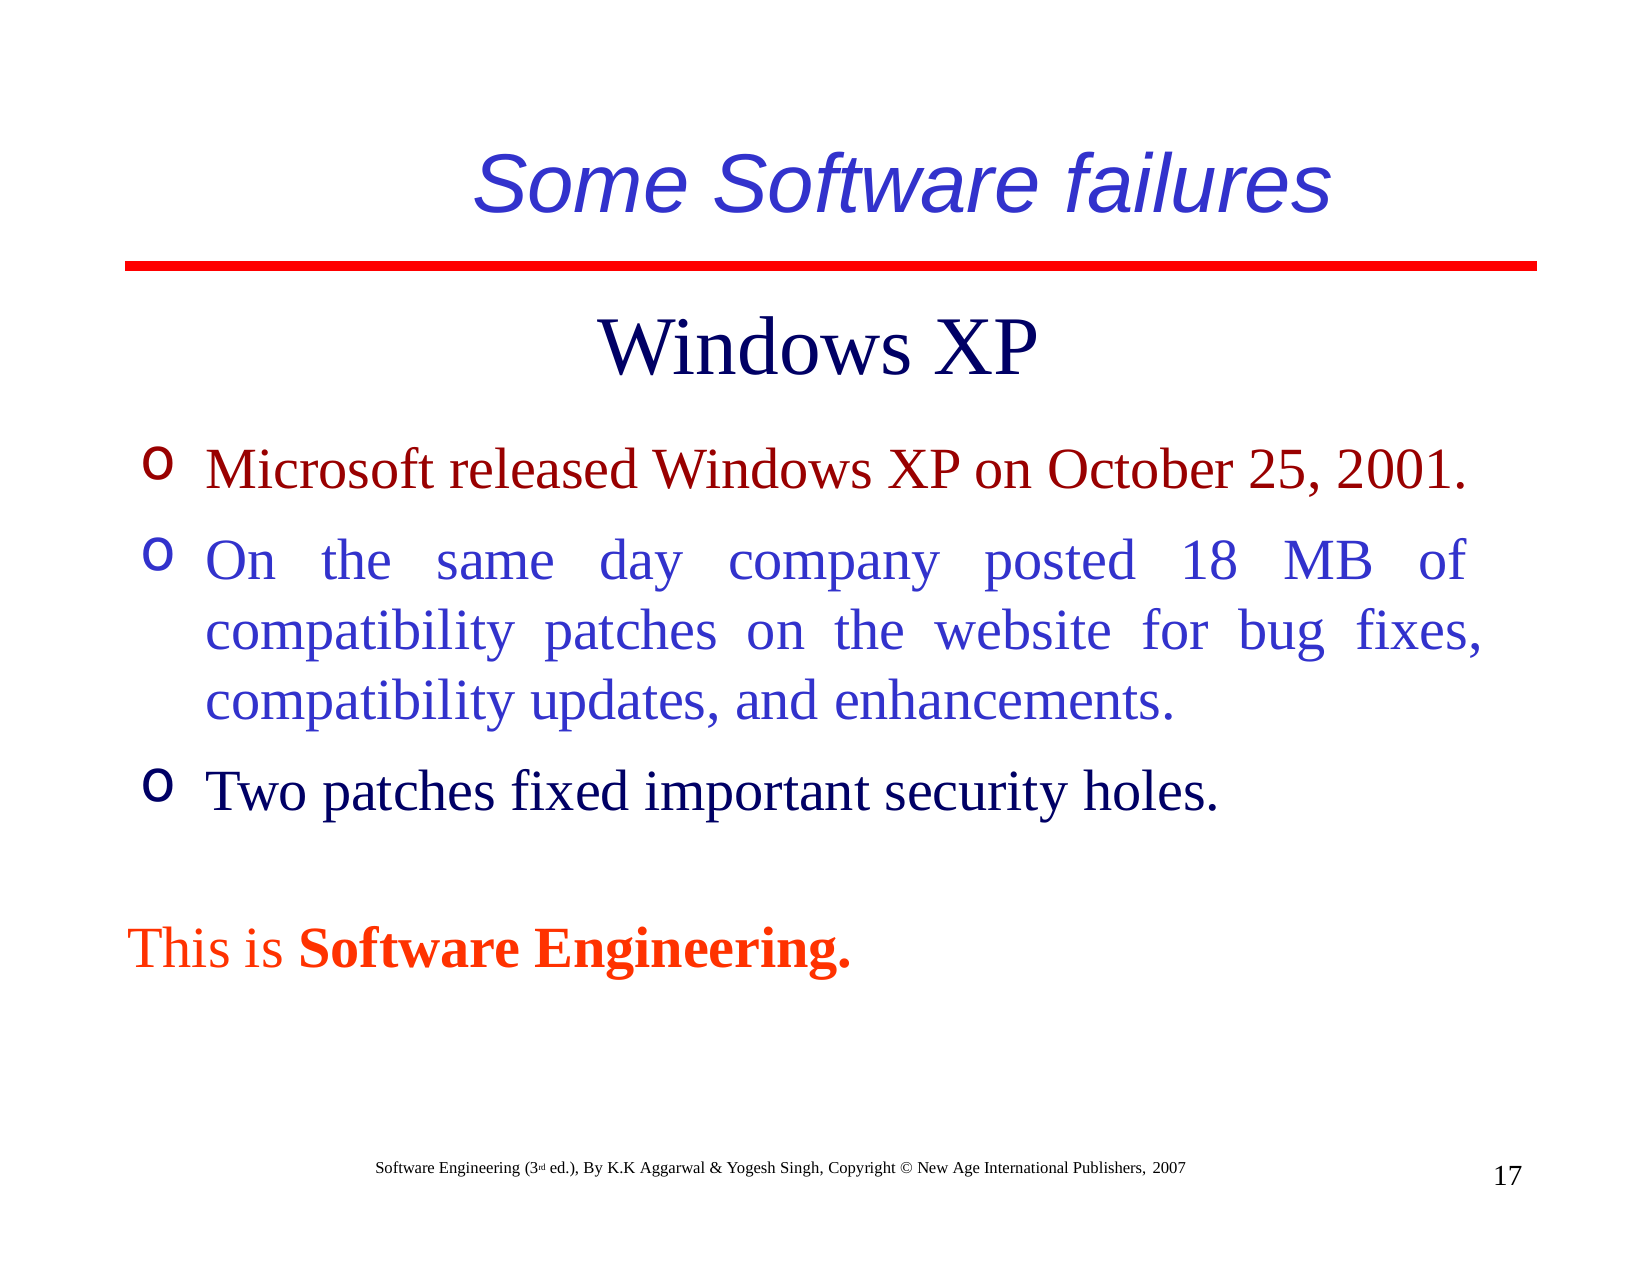

# Some Software failures

Windows XP
Microsoft released Windows XP on October 25, 2001.
On the same day company posted 18 MB of  compatibility patches on the website for bug fixes,  compatibility updates, and enhancements.
Two patches fixed important security holes.

This is Software Engineering.
Software Engineering (3rd  ed.), By K.K Aggarwal & Yogesh Singh, Copyright © New Age International Publishers, 2007
17